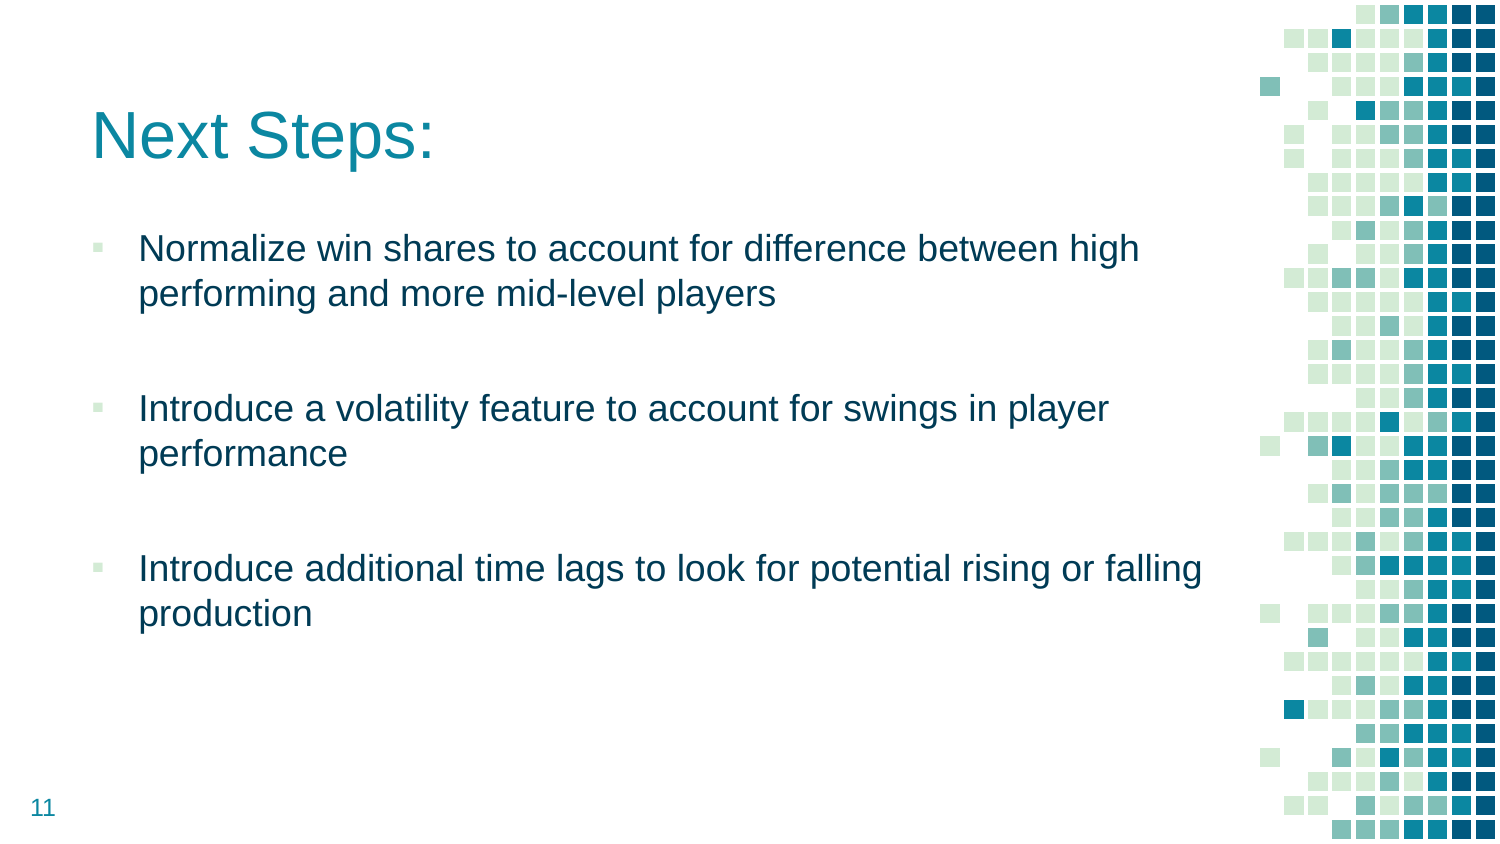

# Next Steps:
Normalize win shares to account for difference between high performing and more mid-level players

Introduce a volatility feature to account for swings in player performance

Introduce additional time lags to look for potential rising or falling production
11